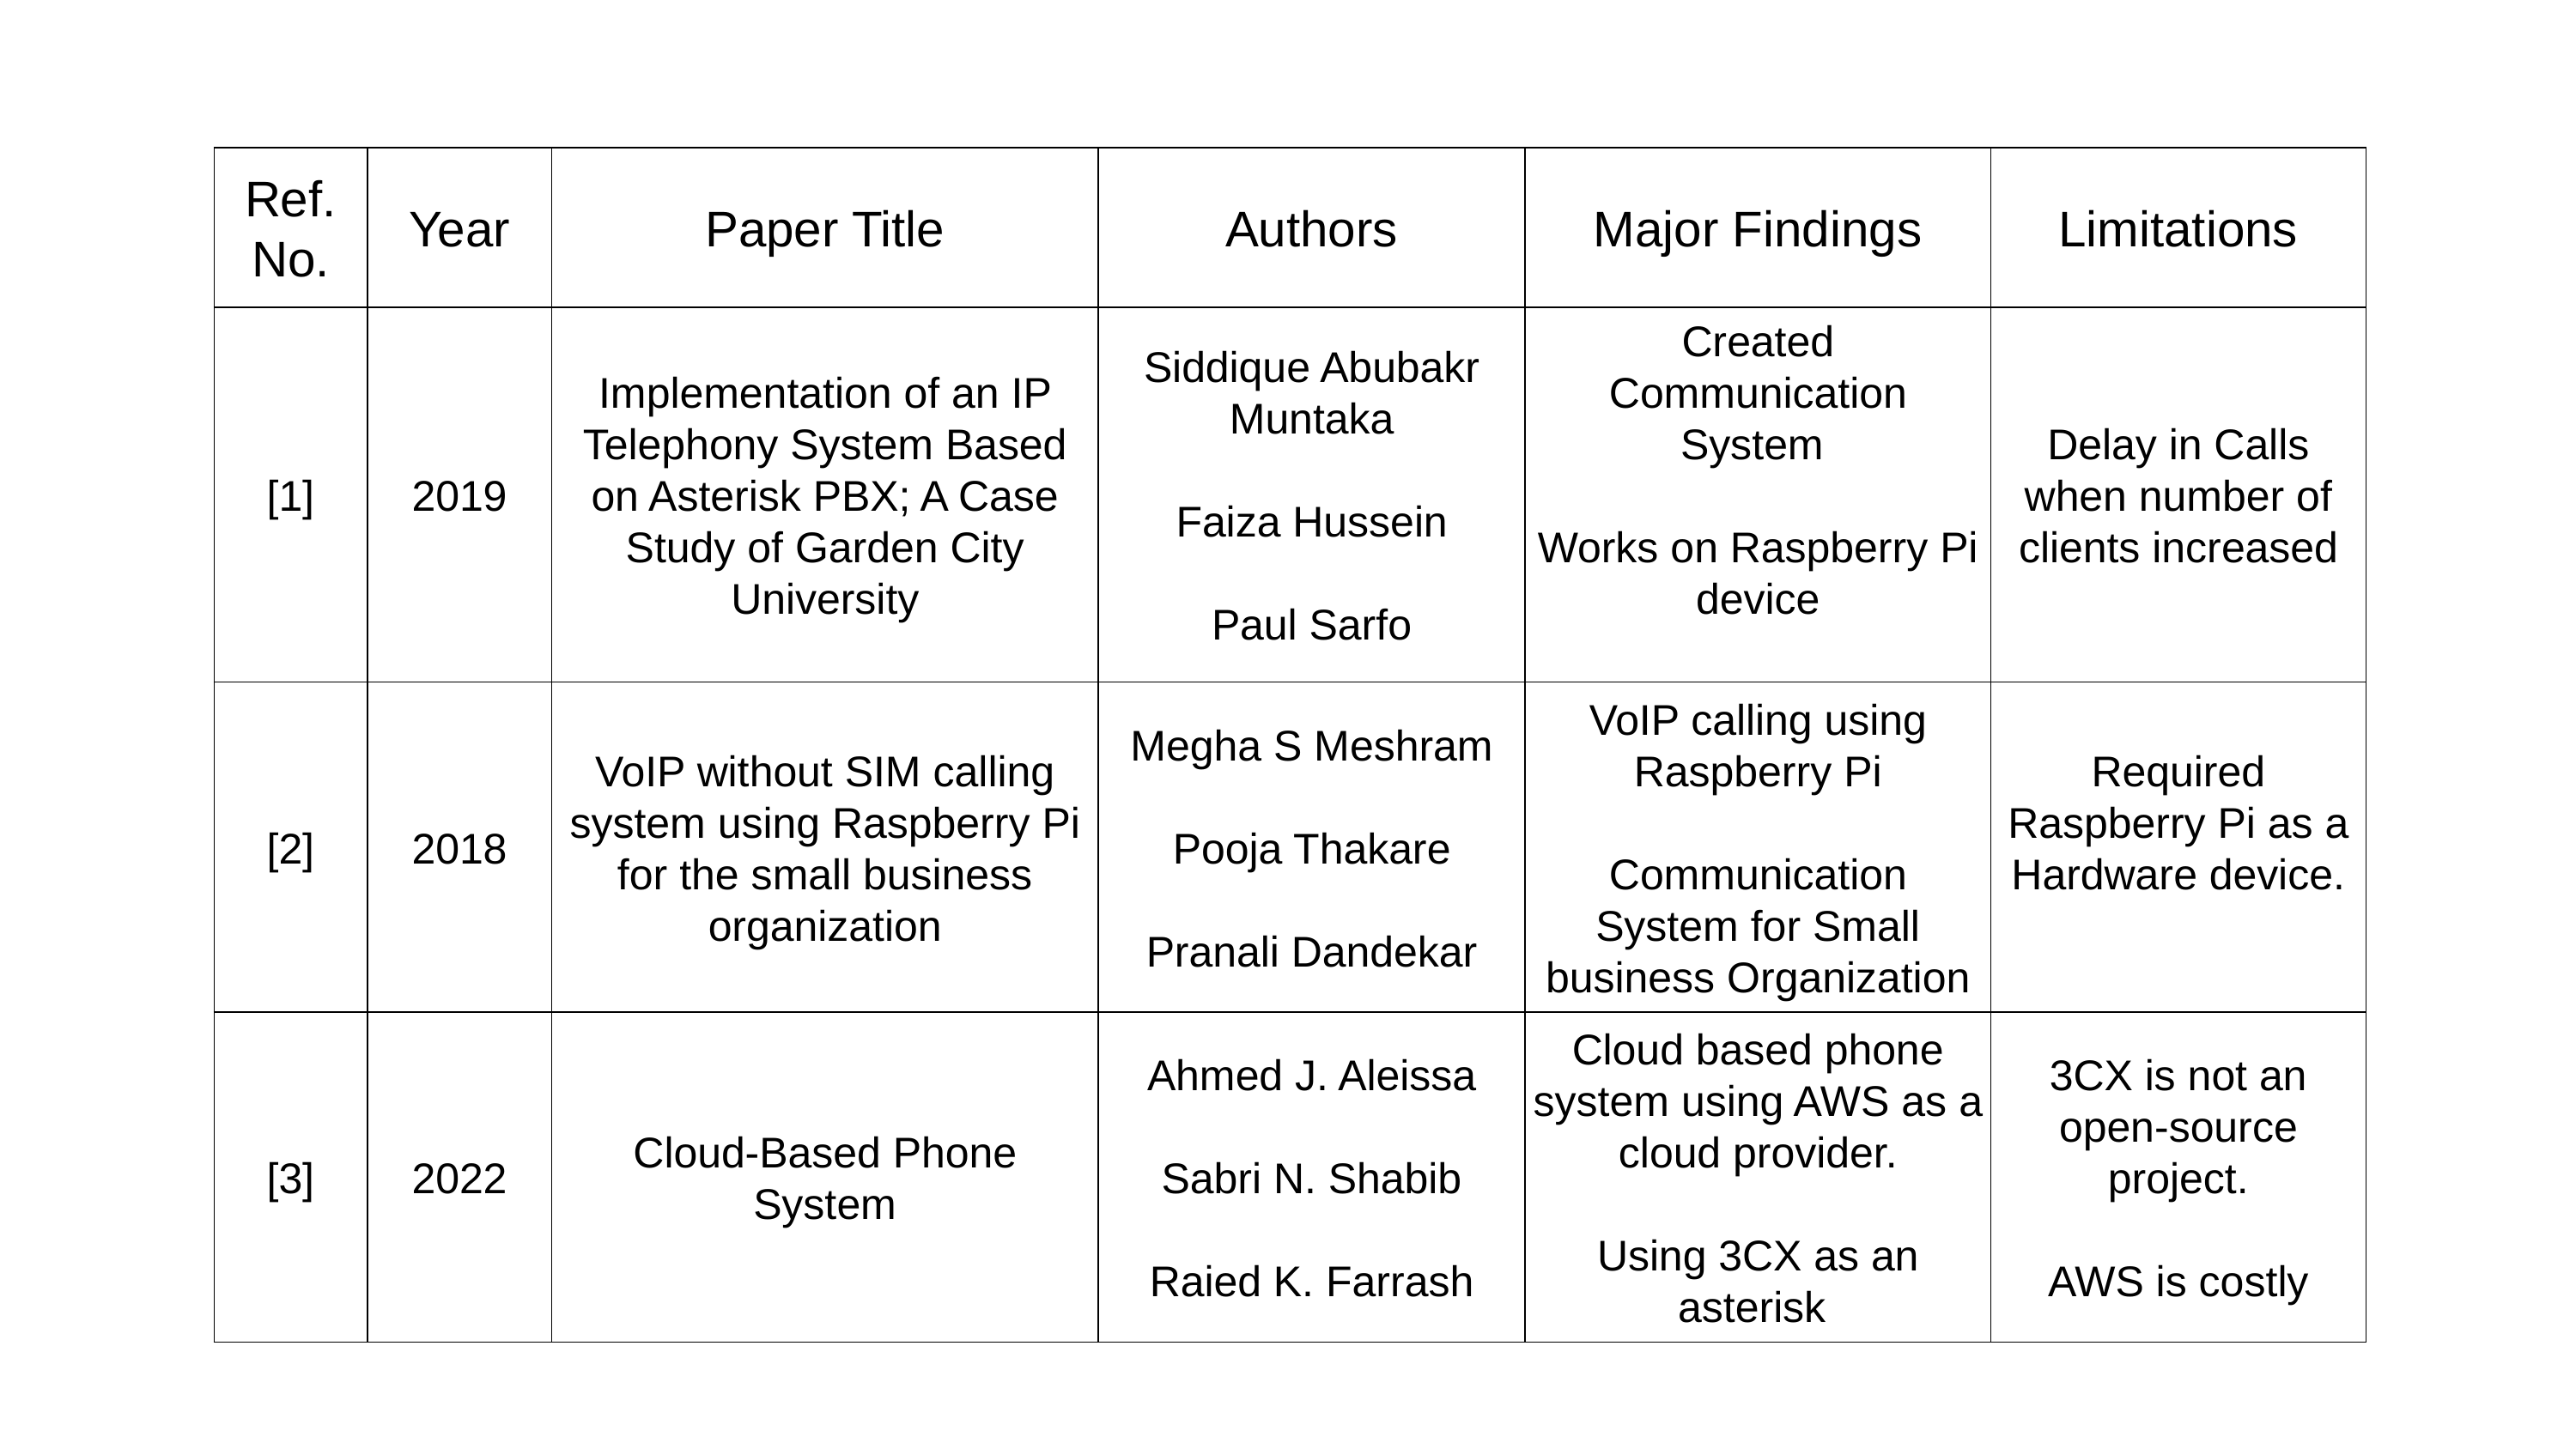

| Ref. No. | Year | Paper Title | Authors | Major Findings | Limitations |
| --- | --- | --- | --- | --- | --- |
| [1] | 2019 | Implementation of an IP Telephony System Based on Asterisk PBX; A Case Study of Garden City University | Siddique Abubakr Muntaka   Faiza Hussein   Paul Sarfo | Created Communication System   Works on Raspberry Pi device | Delay in Calls when number of clients increased |
| [2] | 2018 | VoIP without SIM calling system using Raspberry Pi for the small business organization | Megha S Meshram   Pooja Thakare   Pranali Dandekar | VoIP calling using Raspberry Pi   Communication System for Small business Organization | Required Raspberry Pi as a Hardware device. |
| [3] | 2022 | Cloud-Based Phone System | Ahmed J. Aleissa   Sabri N. Shabib   Raied K. Farrash | Cloud based phone system using AWS as a cloud provider.   Using 3CX as an asterisk | 3CX is not an open-source project.   AWS is costly |